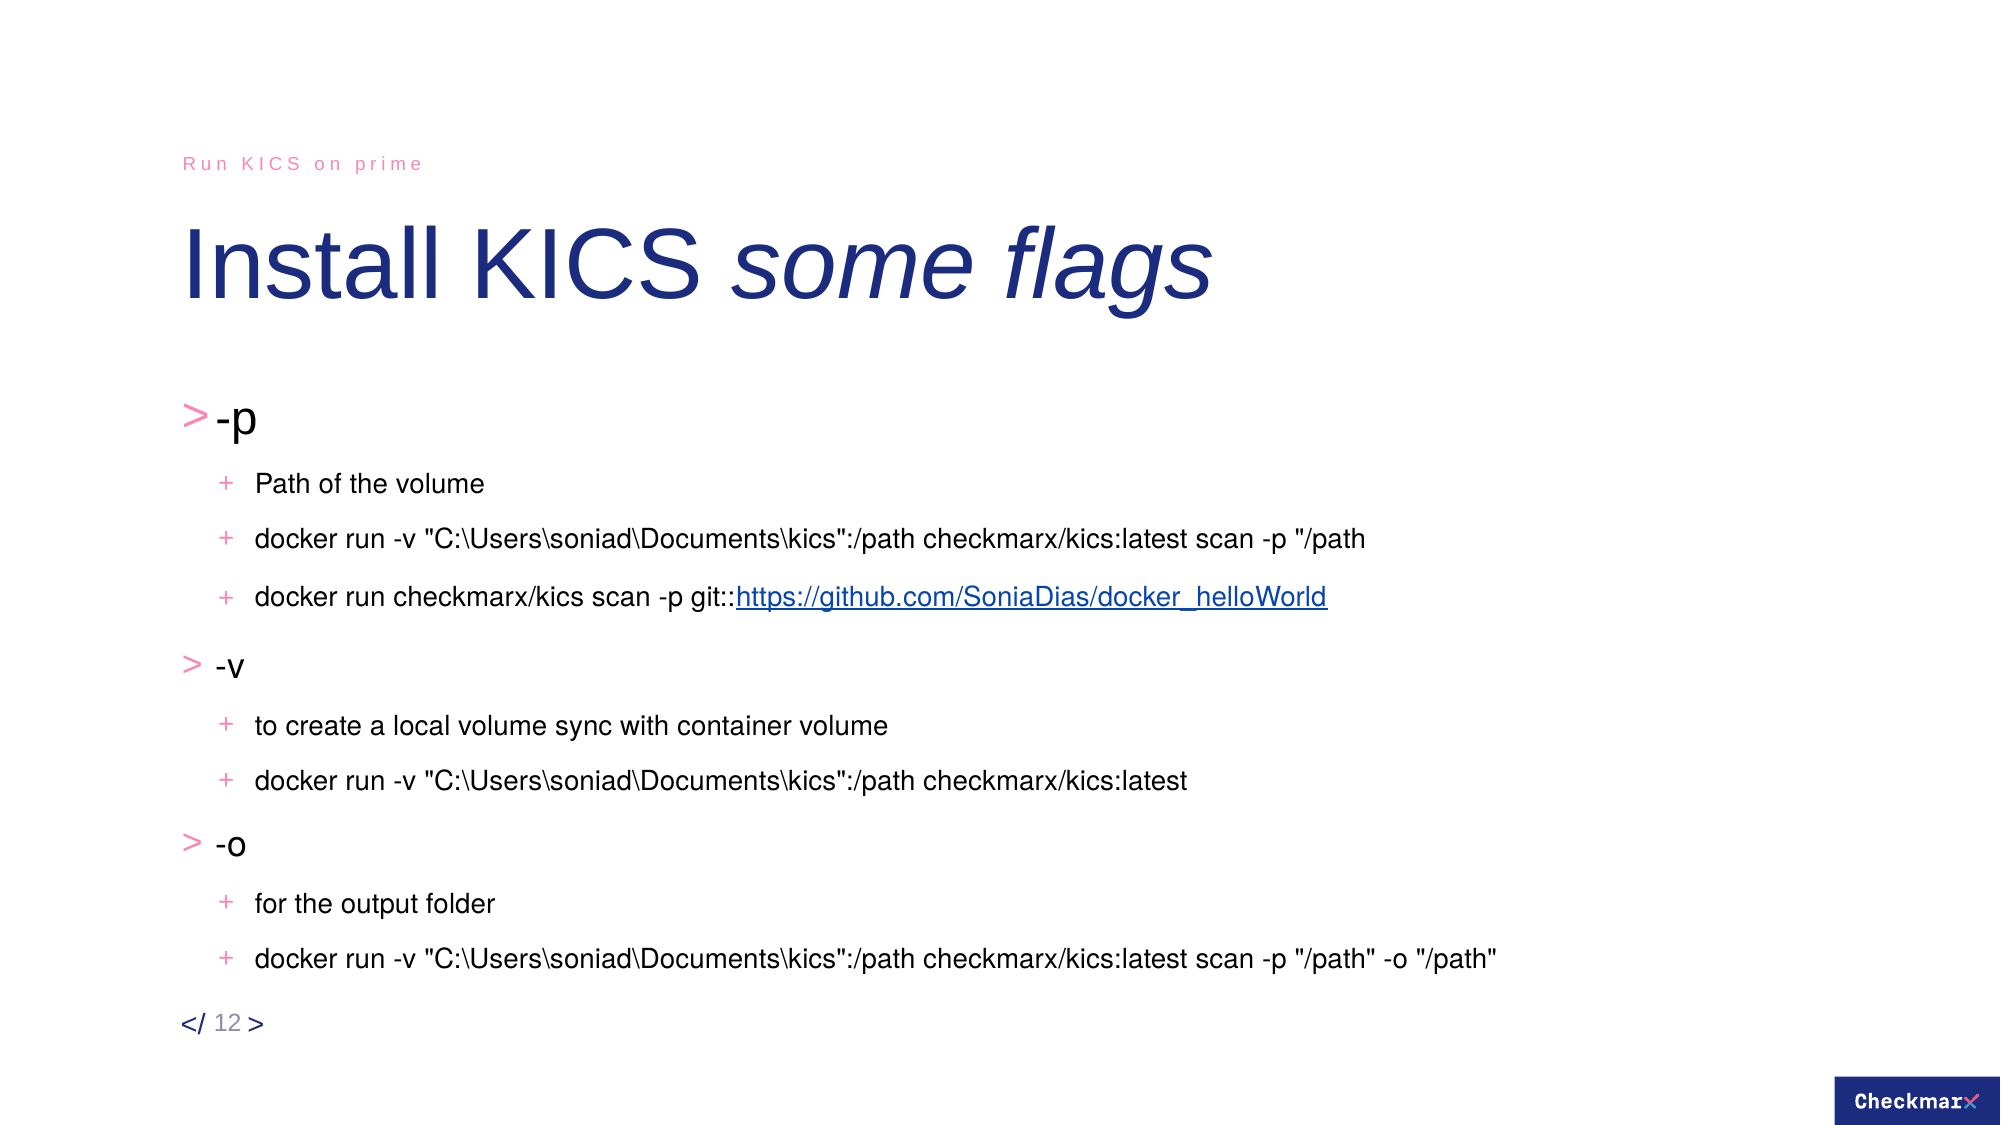

Run KICS on prime
# Install KICS some flags
-p
Path of the volume
docker run -v "C:\Users\soniad\Documents\kics":/path checkmarx/kics:latest scan -p "/path
docker run checkmarx/kics scan -p git::https://github.com/SoniaDias/docker_helloWorld
-v
to create a local volume sync with container volume
docker run -v "C:\Users\soniad\Documents\kics":/path checkmarx/kics:latest
-o
for the output folder
docker run -v "C:\Users\soniad\Documents\kics":/path checkmarx/kics:latest scan -p "/path" -o "/path"
12